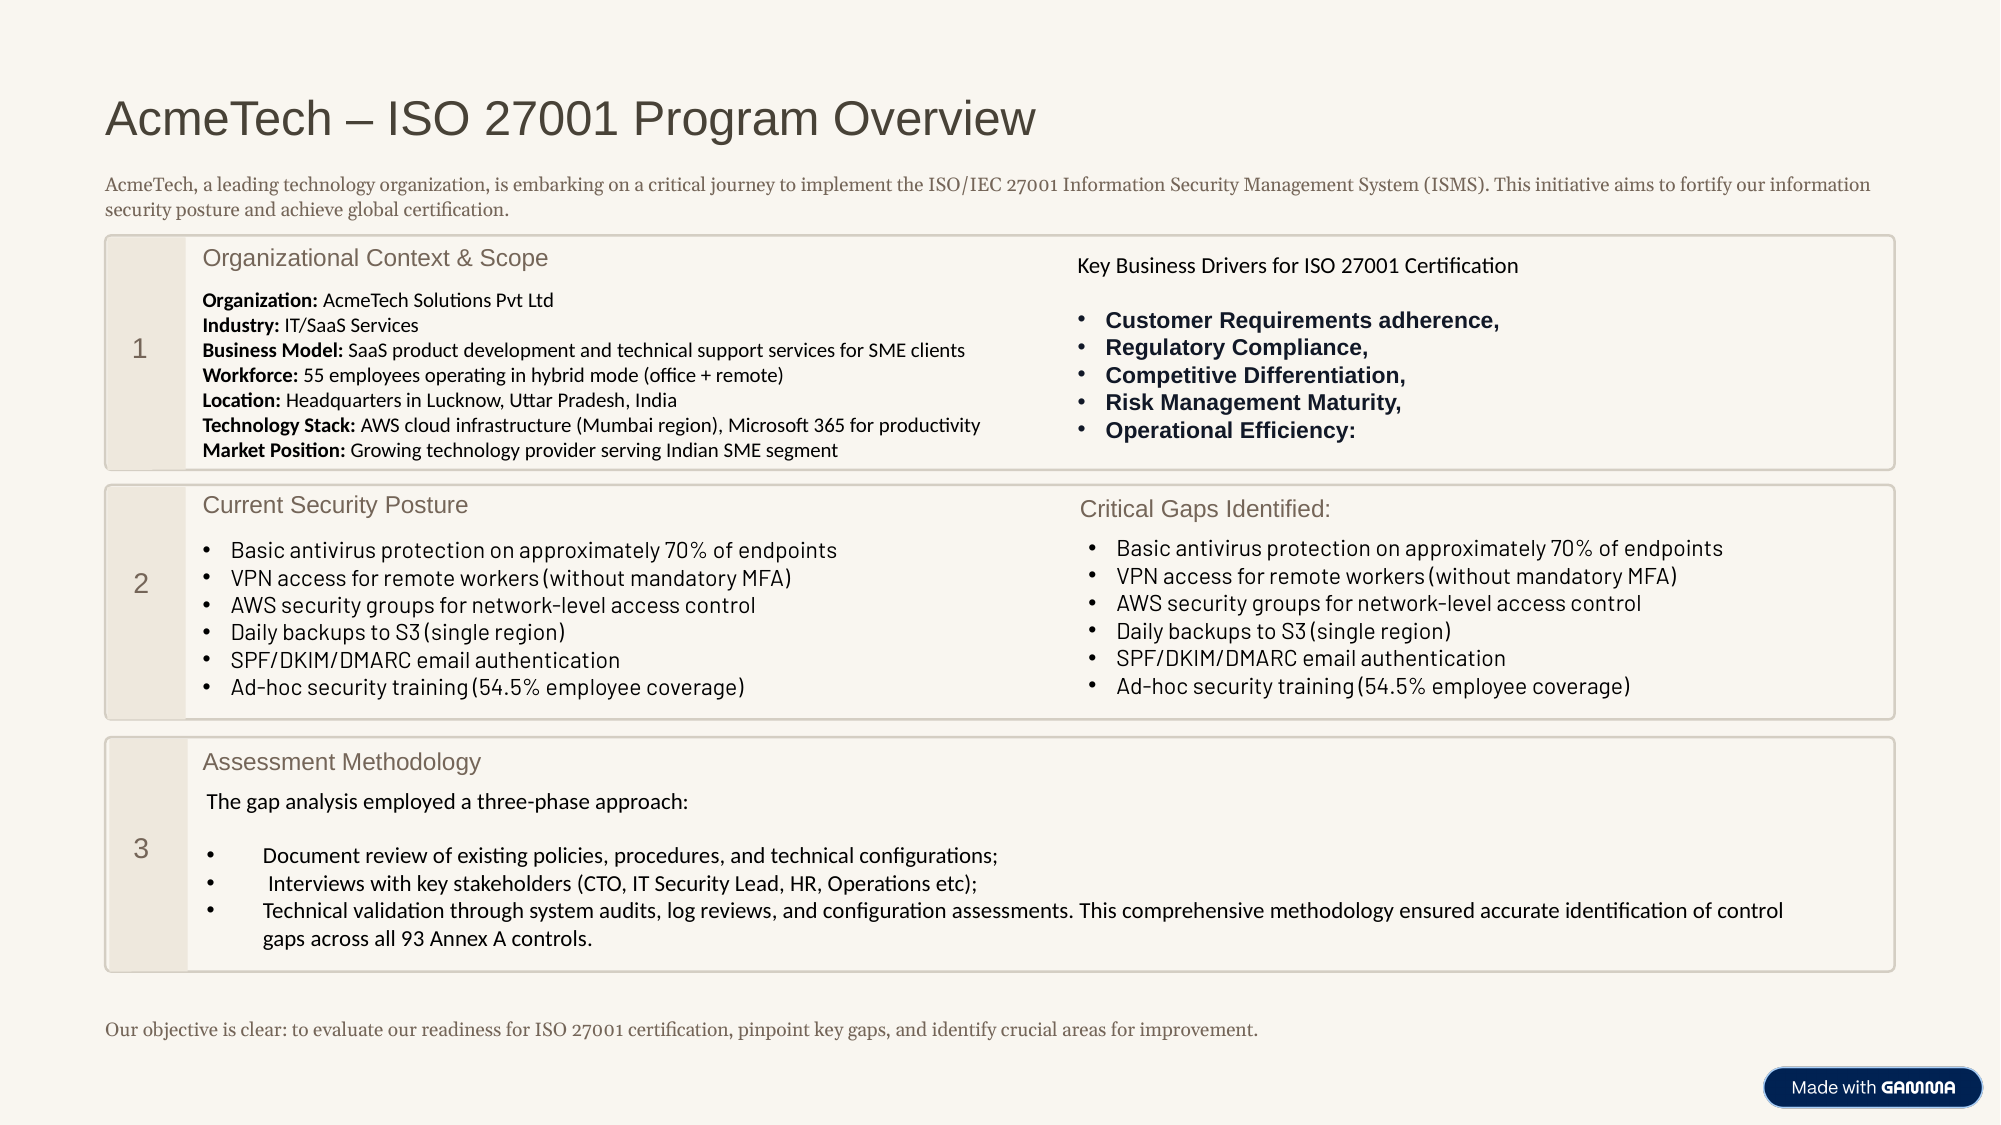

AcmeTech – ISO 27001 Program Overview
AcmeTech, a leading technology organization, is embarking on a critical journey to implement the ISO/IEC 27001 Information Security Management System (ISMS). This initiative aims to fortify our information security posture and achieve global certification.

Organizational Context & Scope
Key Business Drivers for ISO 27001 Certification

Customer Requirements adherence,
Regulatory Compliance,
Competitive Differentiation,
Risk Management Maturity,
Operational Efficiency:

Organization: AcmeTech Solutions Pvt Ltd
Industry: IT/SaaS Services
Business Model: SaaS product development and technical support services for SME clients
Workforce: 55 employees operating in hybrid mode (office + remote)
Location: Headquarters in Lucknow, Uttar Pradesh, India
Technology Stack: AWS cloud infrastructure (Mumbai region), Microsoft 365 for productivity
Market Position: Growing technology provider serving Indian SME segment
1

Current Security Posture
Critical Gaps Identified:
Basic antivirus protection on approximately 70% of endpoints
VPN access for remote workers (without mandatory MFA)
AWS security groups for network-level access control
Daily backups to S3 (single region)
SPF/DKIM/DMARC email authentication
Ad-hoc security training (54.5% employee coverage)
Basic antivirus protection on approximately 70% of endpoints
VPN access for remote workers (without mandatory MFA)
AWS security groups for network-level access control
Daily backups to S3 (single region)
SPF/DKIM/DMARC email authentication
Ad-hoc security training (54.5% employee coverage)
2

Assessment Methodology
The gap analysis employed a three-phase approach:

Document review of existing policies, procedures, and technical configurations;
 Interviews with key stakeholders (CTO, IT Security Lead, HR, Operations etc);
Technical validation through system audits, log reviews, and configuration assessments. This comprehensive methodology ensured accurate identification of control gaps across all 93 Annex A controls.
3
Our objective is clear: to evaluate our readiness for ISO 27001 certification, pinpoint key gaps, and identify crucial areas for improvement.